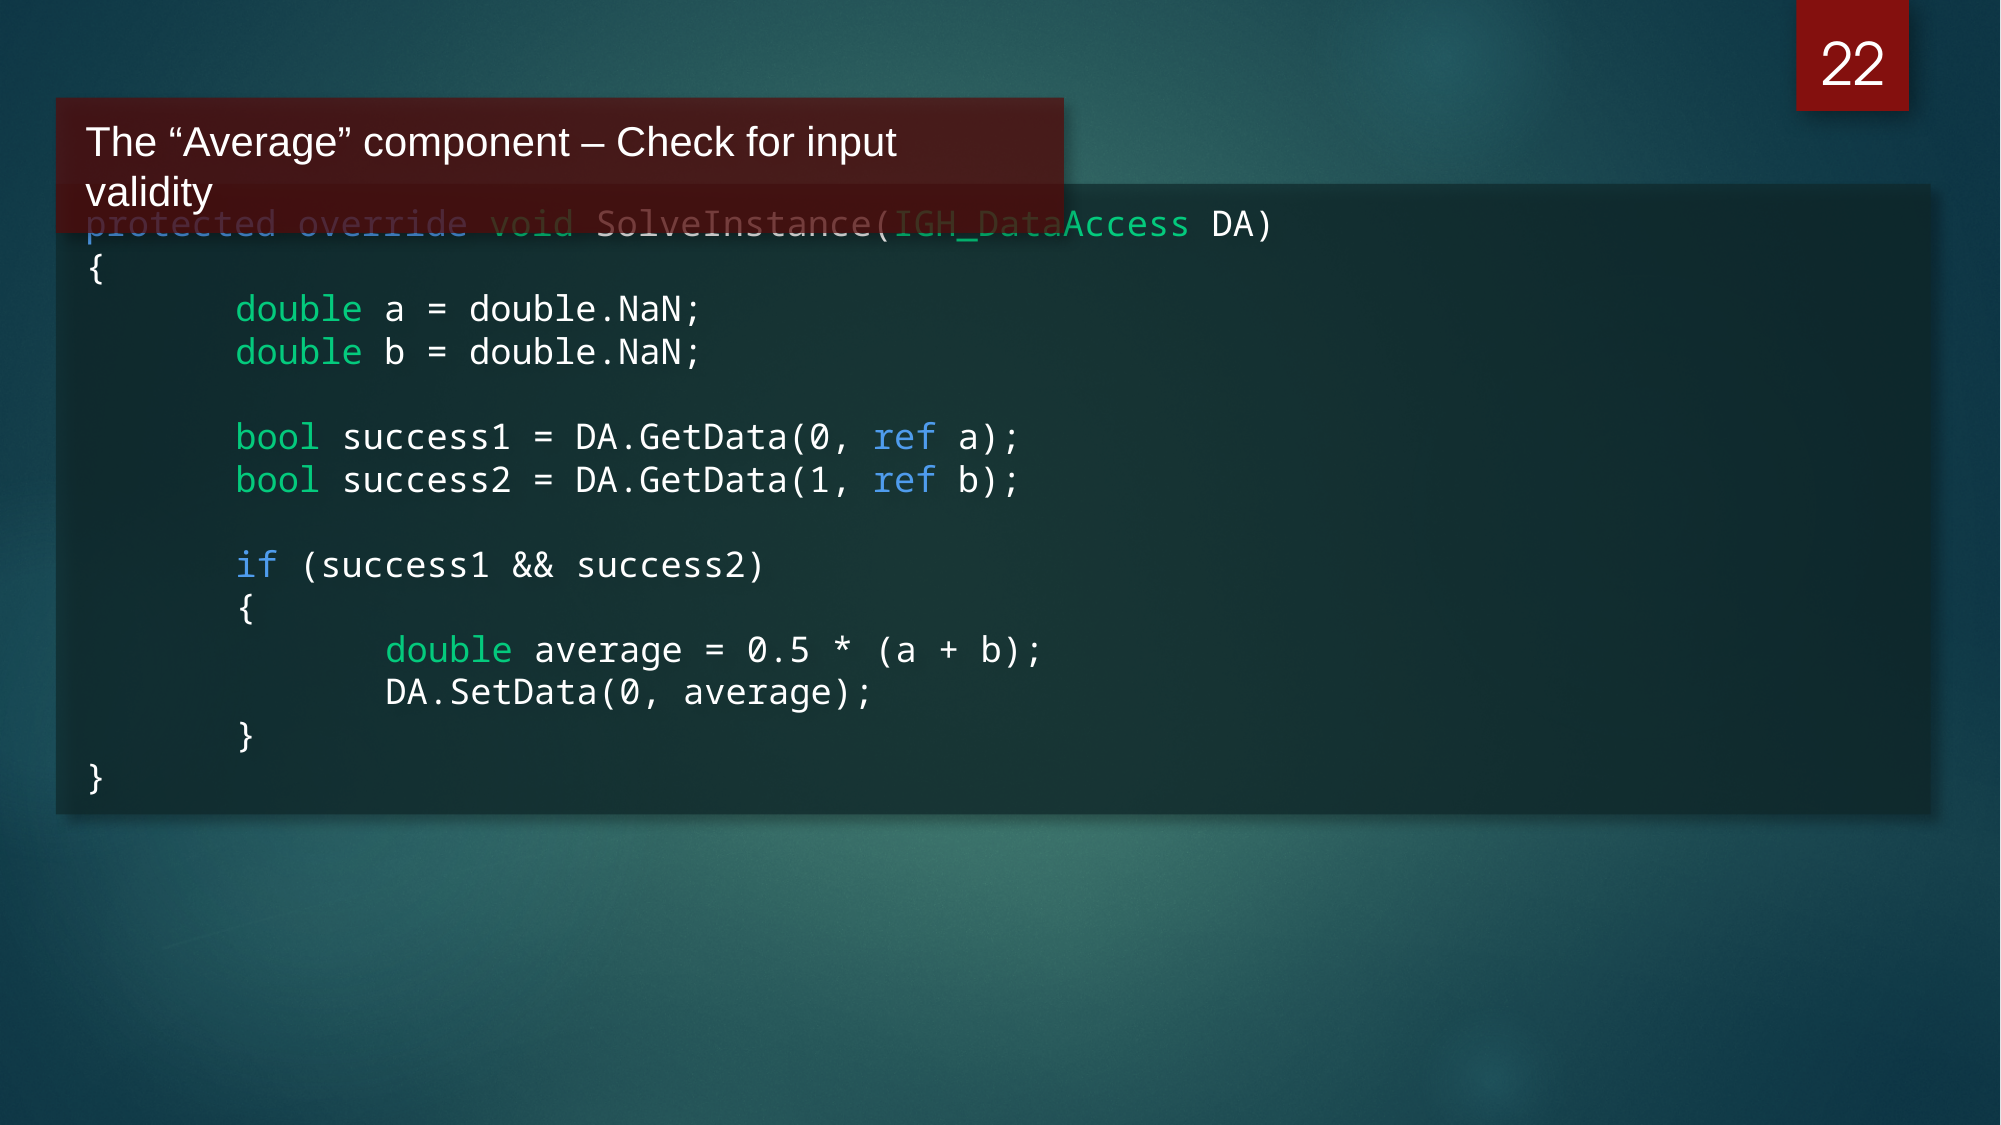

22
The “Average” component – Check for input validity
protected override void SolveInstance(IGH_DataAccess DA)
{
	double a = double.NaN;
	double b = double.NaN;

	bool success1 = DA.GetData(0, ref a);
	bool success2 = DA.GetData(1, ref b);

	if (success1 && success2)
	{
		double average = 0.5 * (a + b);
		DA.SetData(0, average);
	}
}